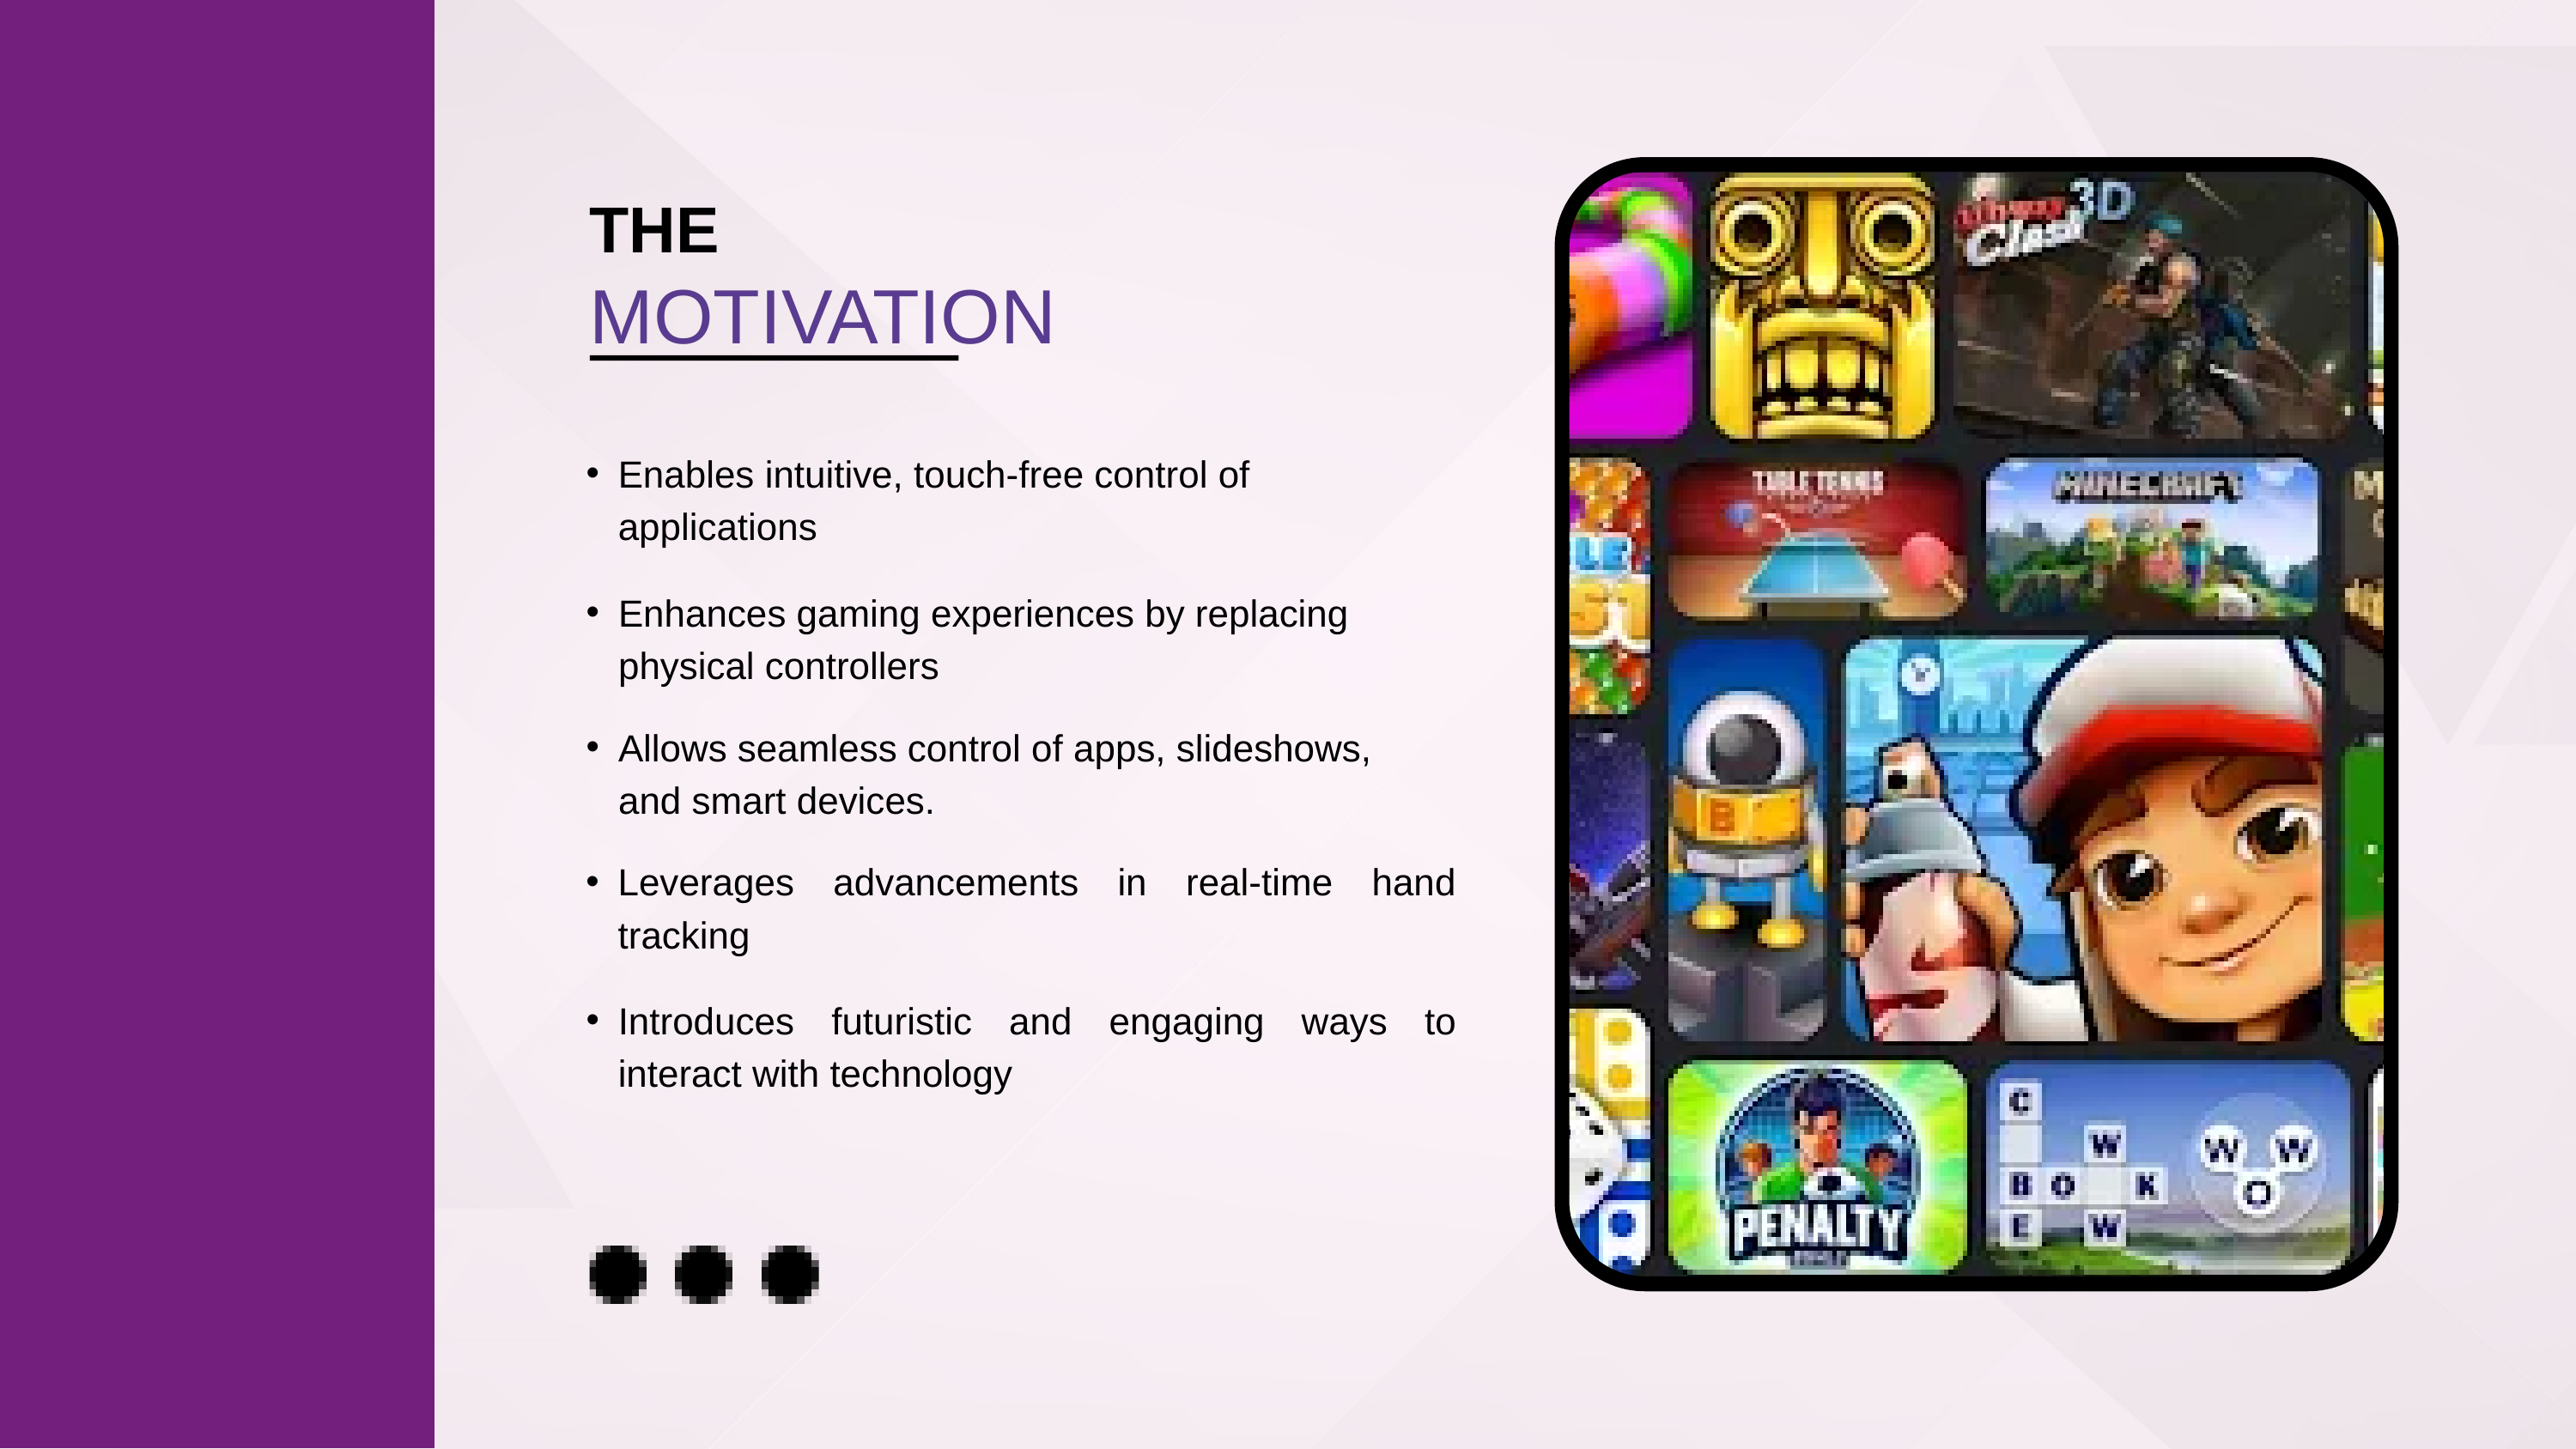

THE
MOTIVATION

Enables intuitive, touch-free control of applications
Enhances gaming experiences by replacing physical controllers
Allows seamless control of apps, slideshows, and smart devices.
Leverages advancements in real-time hand tracking
Introduces futuristic and engaging ways to interact with technology